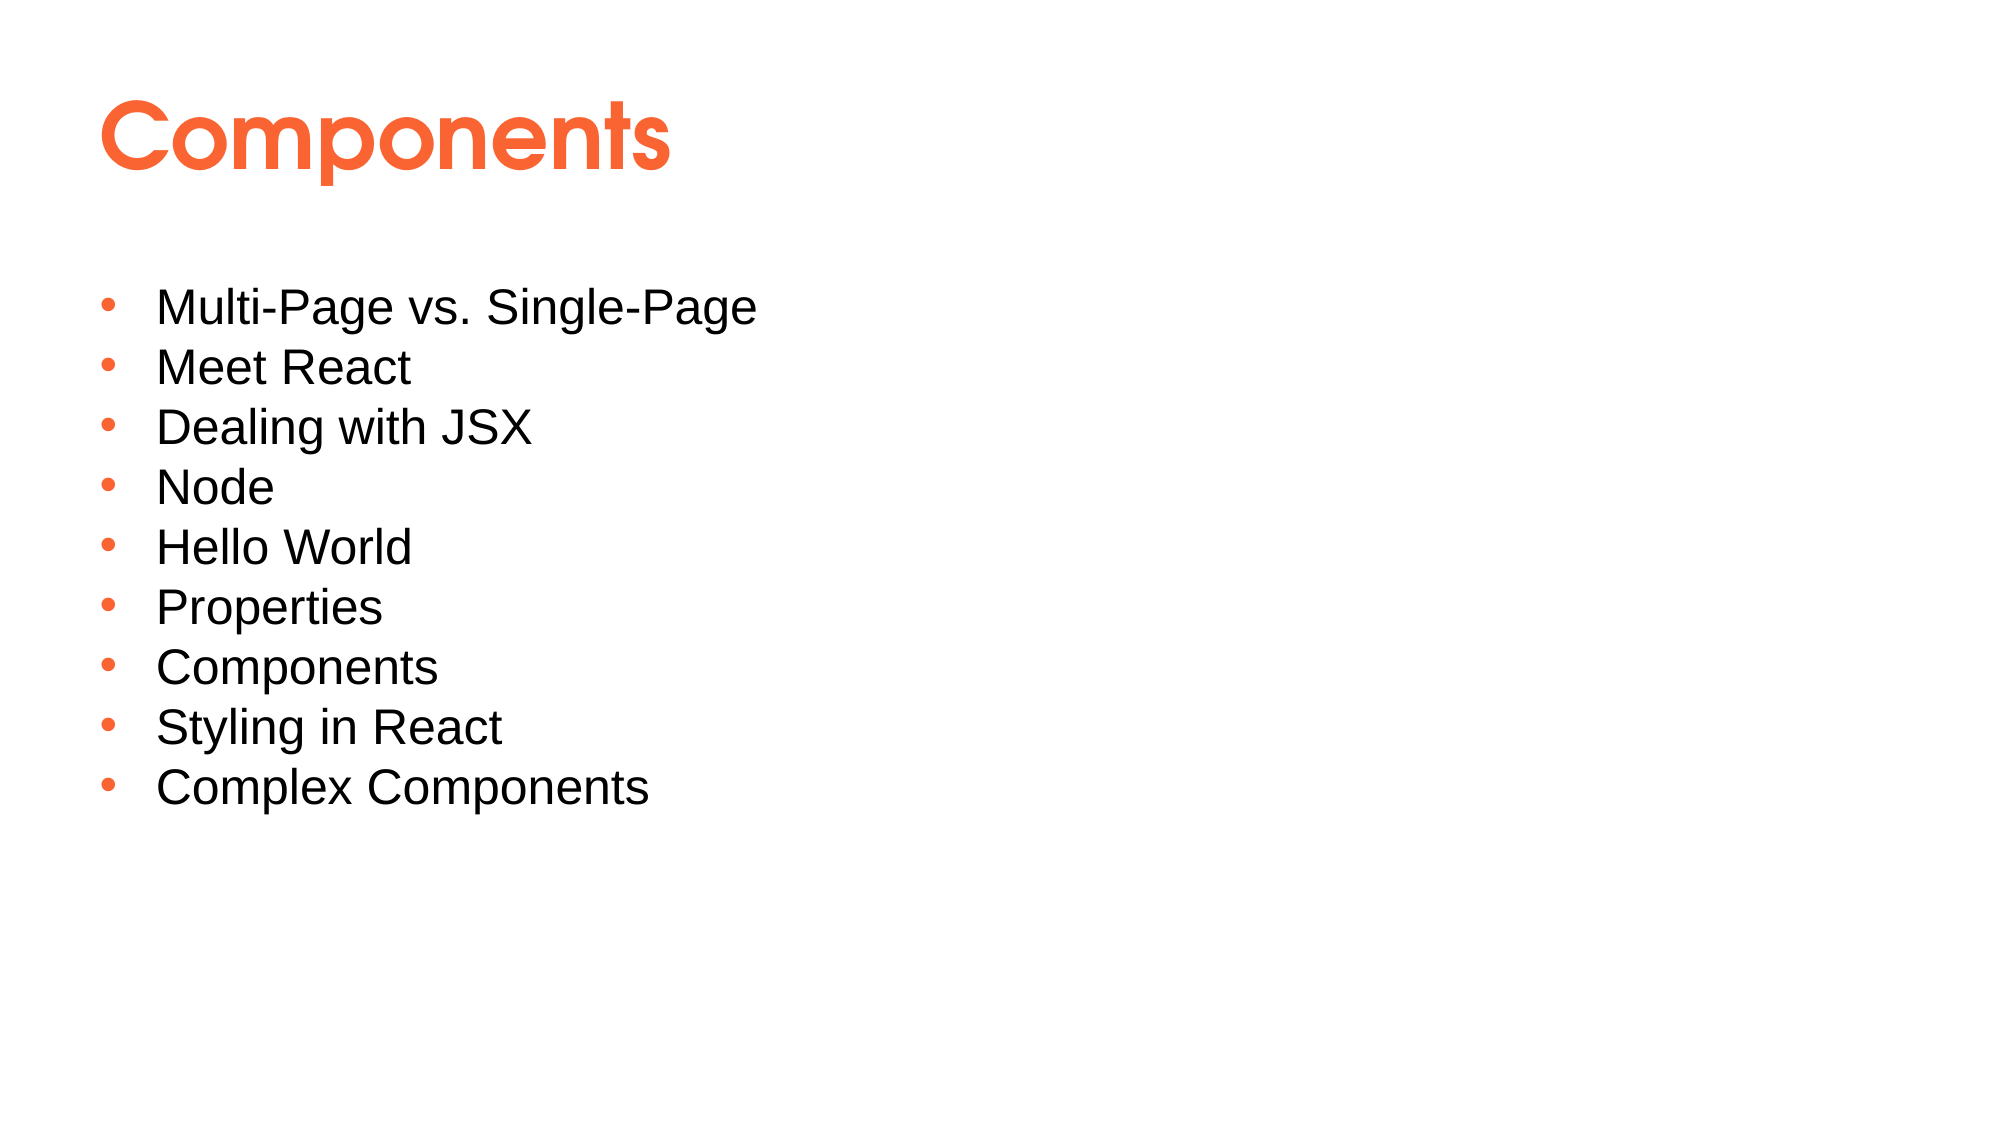

# Components
Multi-Page vs. Single-Page
Meet React
Dealing with JSX
Node
Hello World
Properties
Components
Styling in React
Complex Components
2